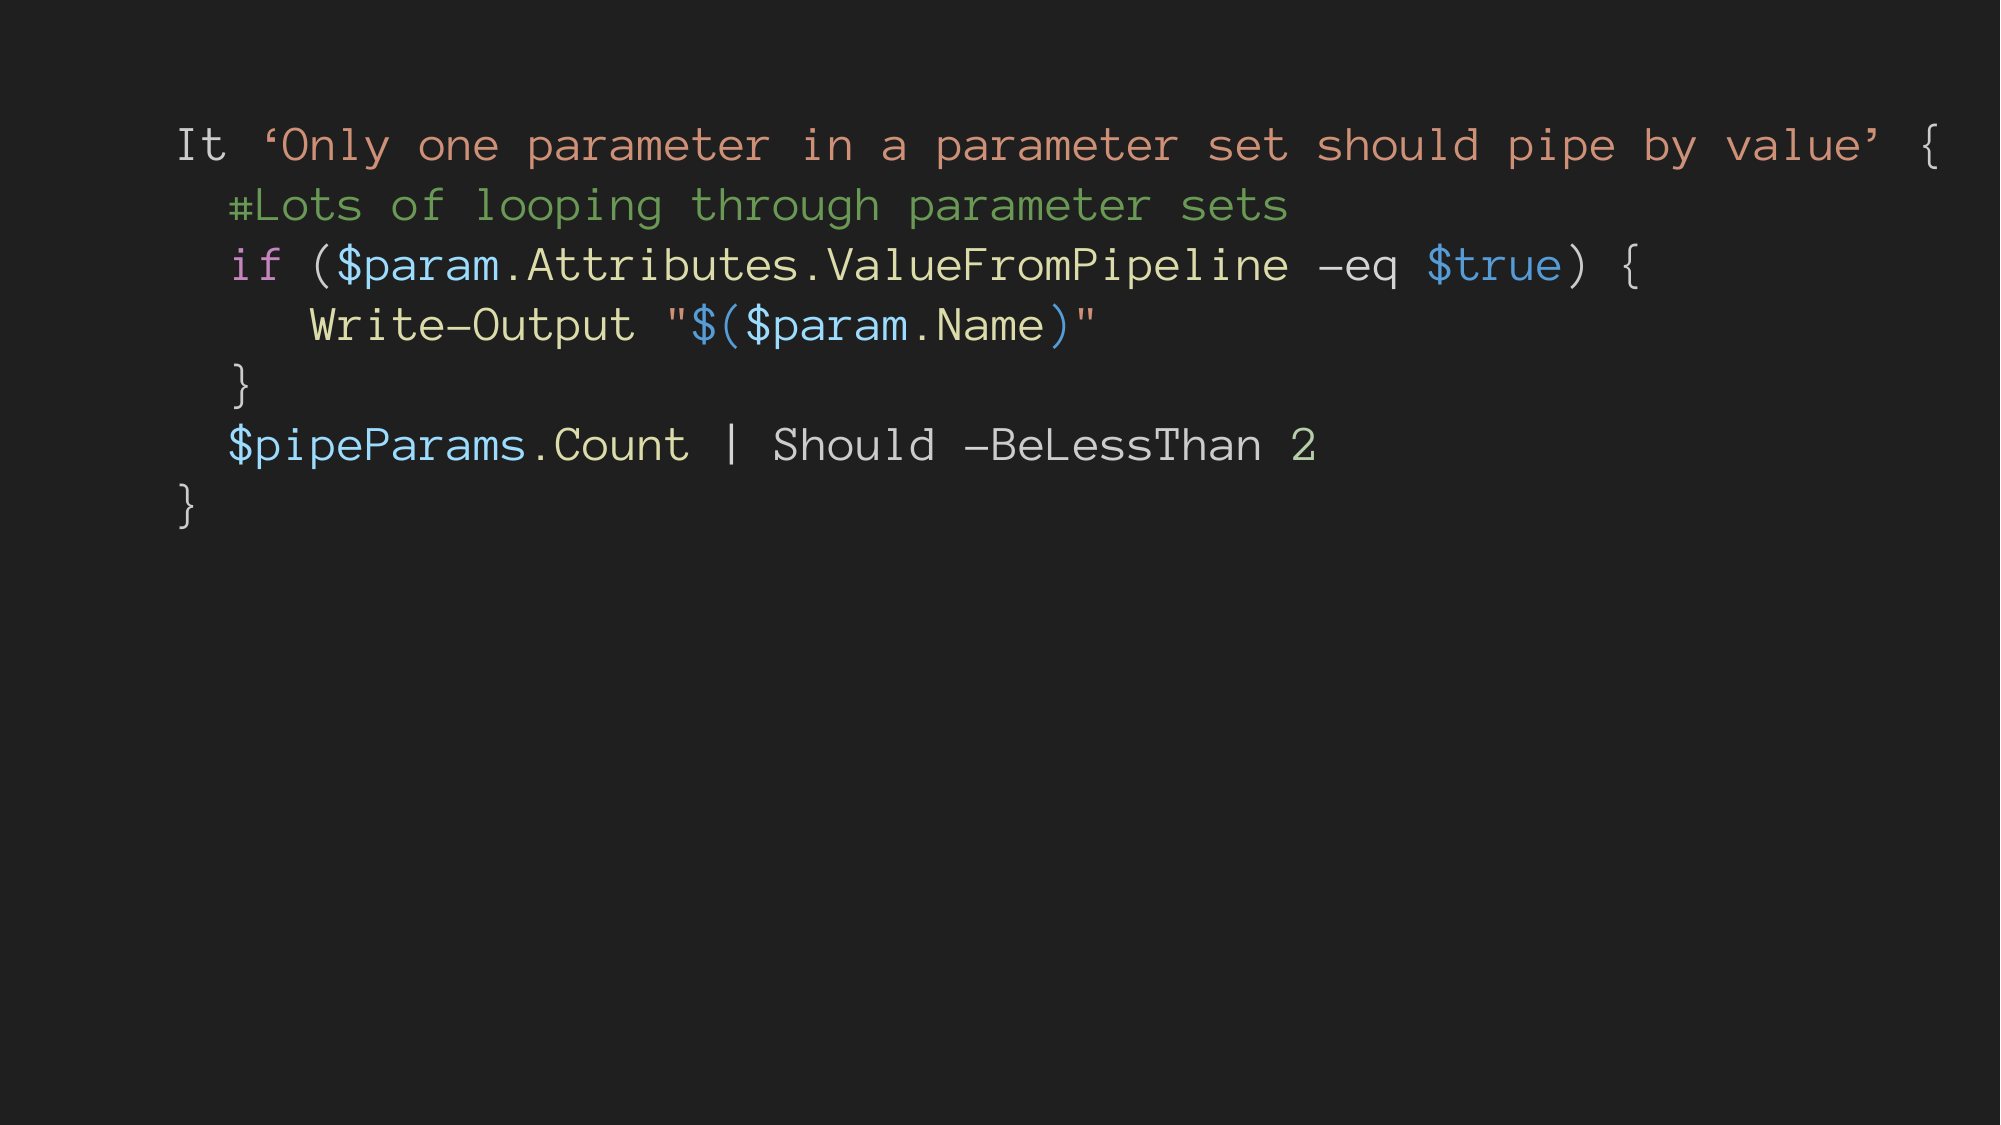

It ‘Only one parameter in a parameter set should pipe by value’ {
  #Lots of looping through parameter sets
  if ($param.Attributes.ValueFromPipeline -eq $true) {
     Write-Output "$($param.Name)"
  }
  $pipeParams.Count | Should -BeLessThan 2
}